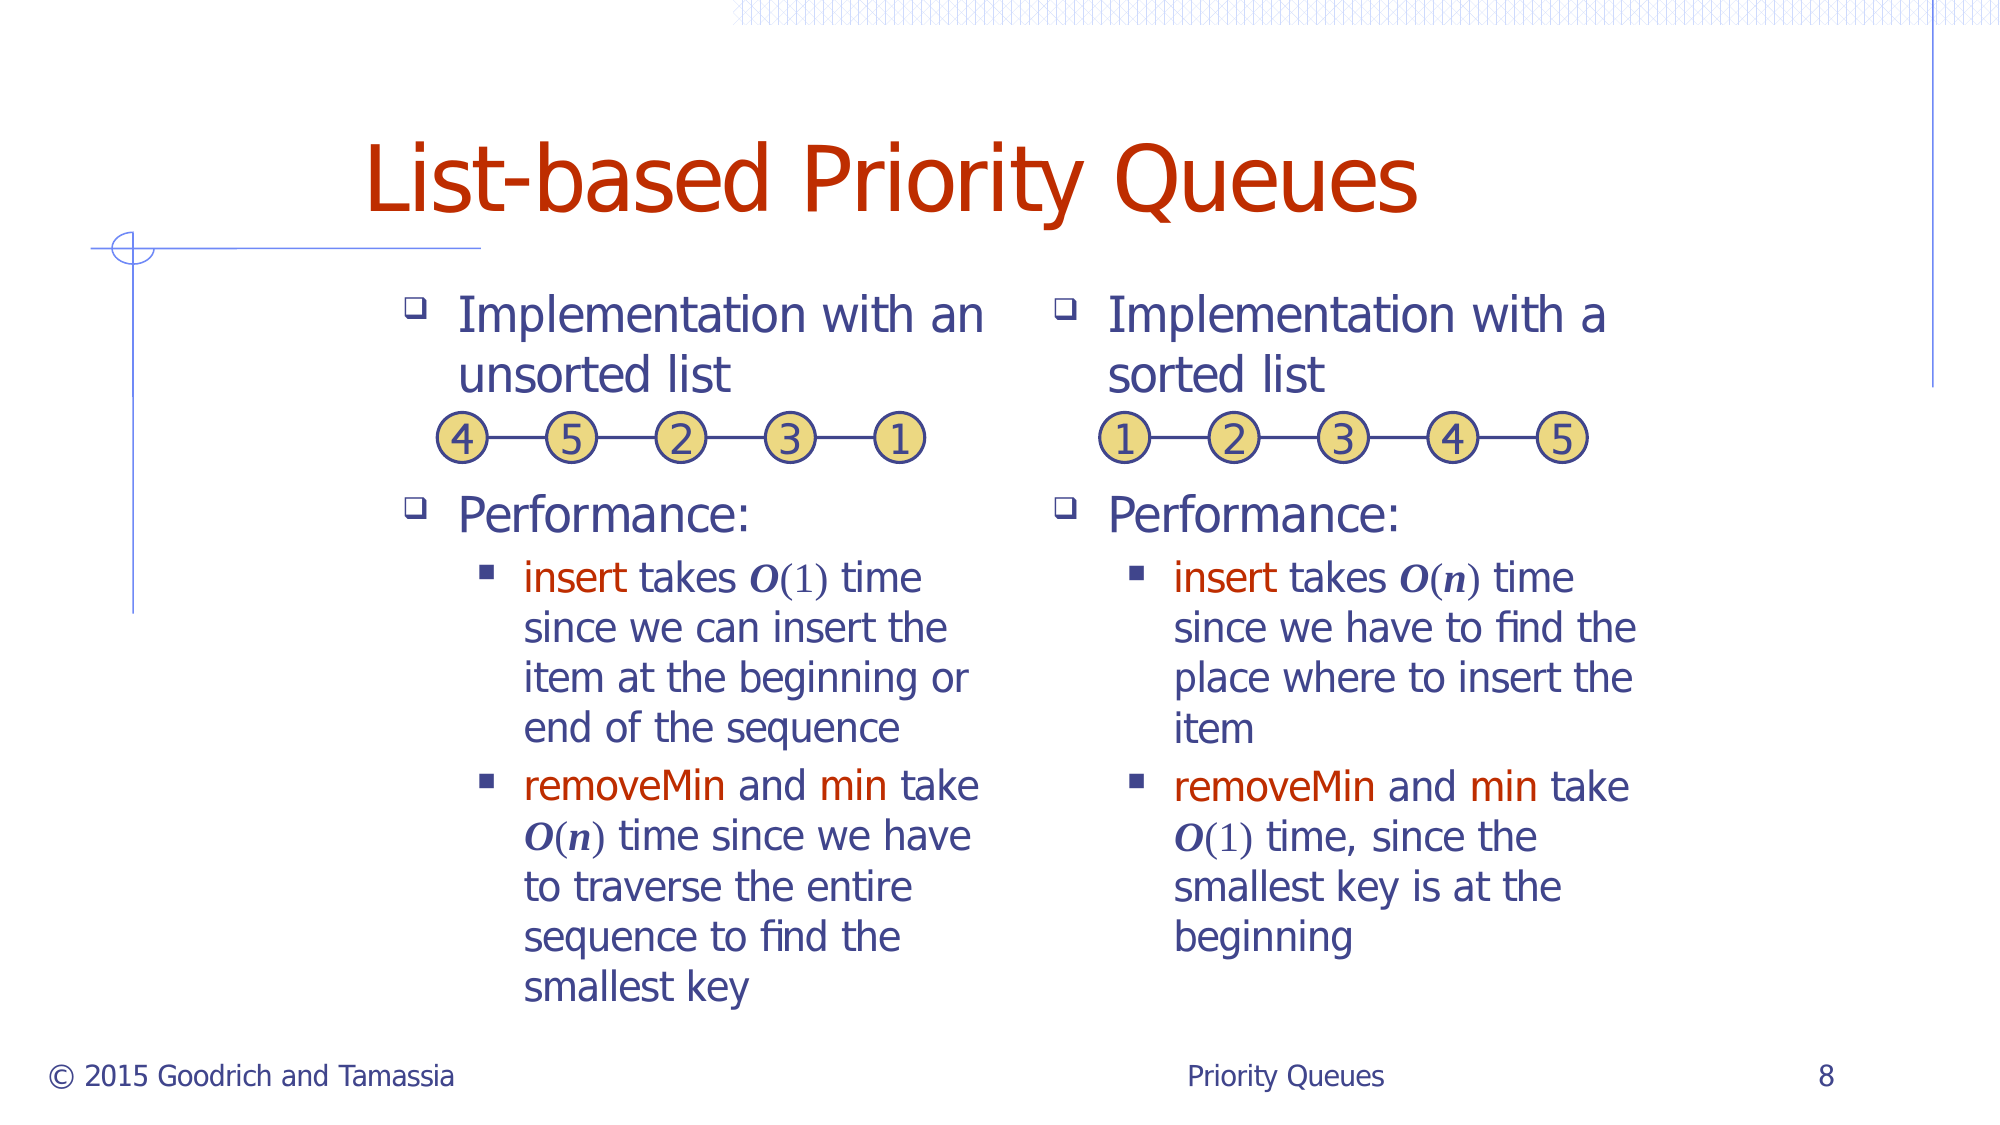

# List-based Priority Queues
Implementation with an unsorted list

Performance:
insert takes O(1) time since we can insert the item at the beginning or end of the sequence
removeMin and min take O(n) time since we have to traverse the entire sequence to find the smallest key
Implementation with a sorted list

Performance:
insert takes O(n) time since we have to find the place where to insert the item
removeMin and min take O(1) time, since the smallest key is at the beginning
4
5
2
3
1

1
2
3
4
5

© 2015 Goodrich and Tamassia
8
Priority Queues